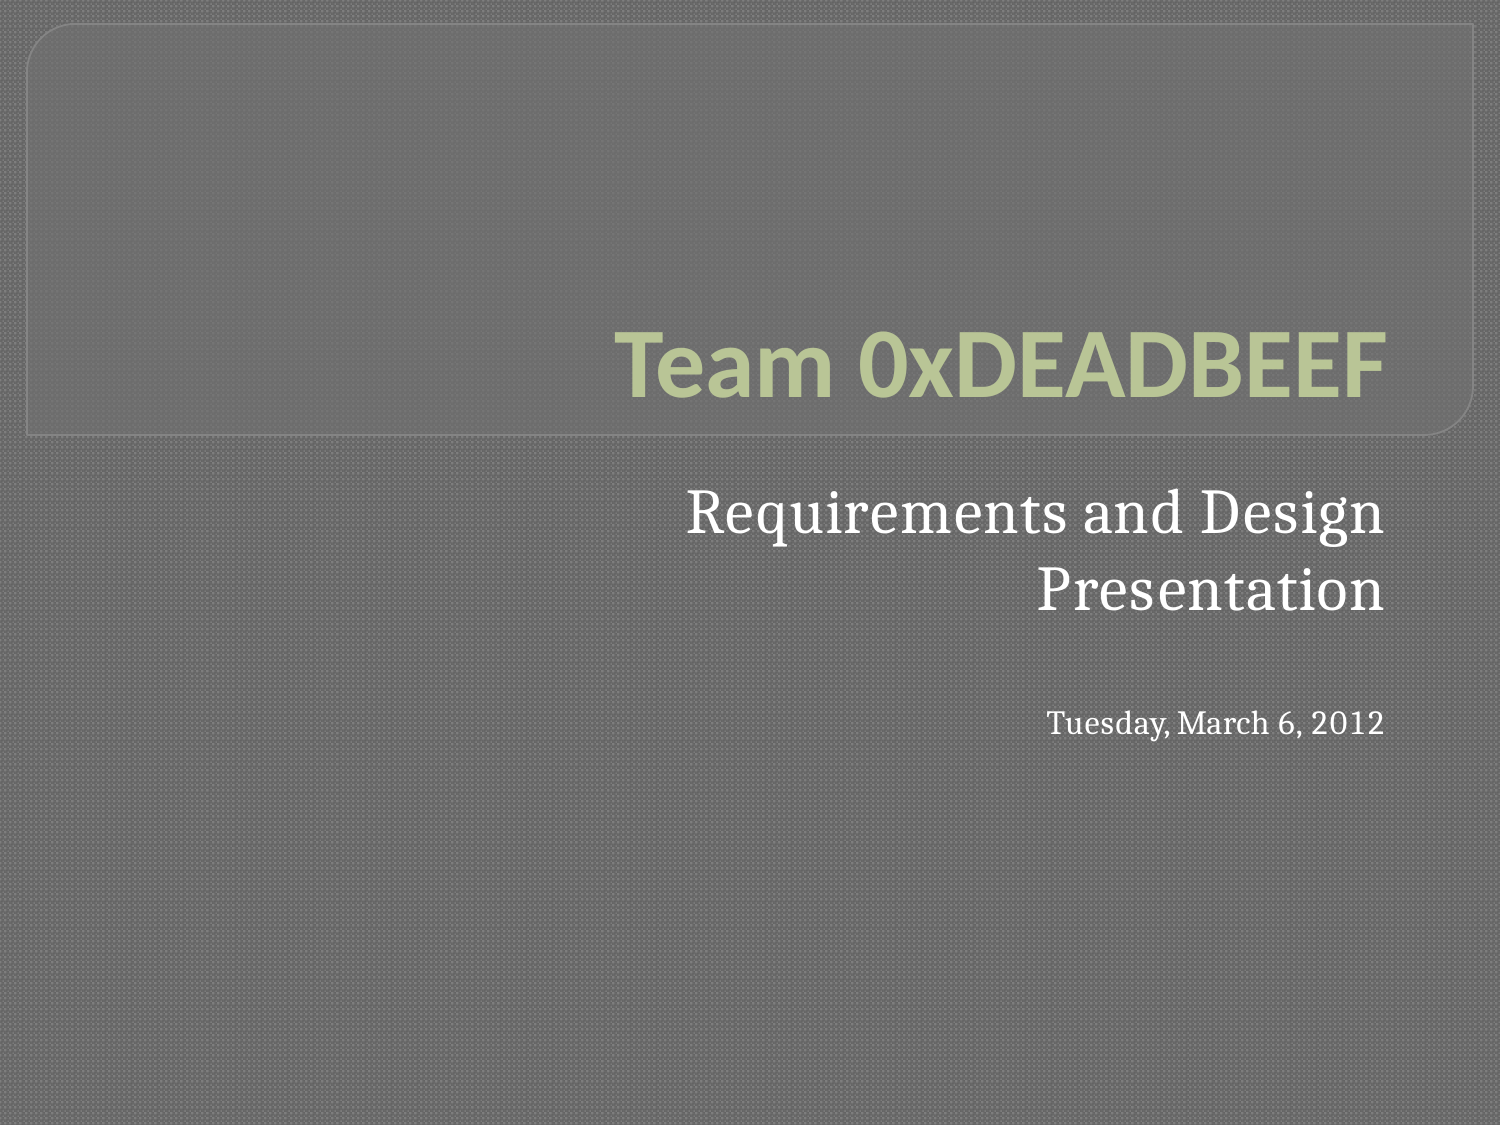

# Team 0xDEADBEEF
Requirements and Design Presentation

Tuesday, March 6, 2012